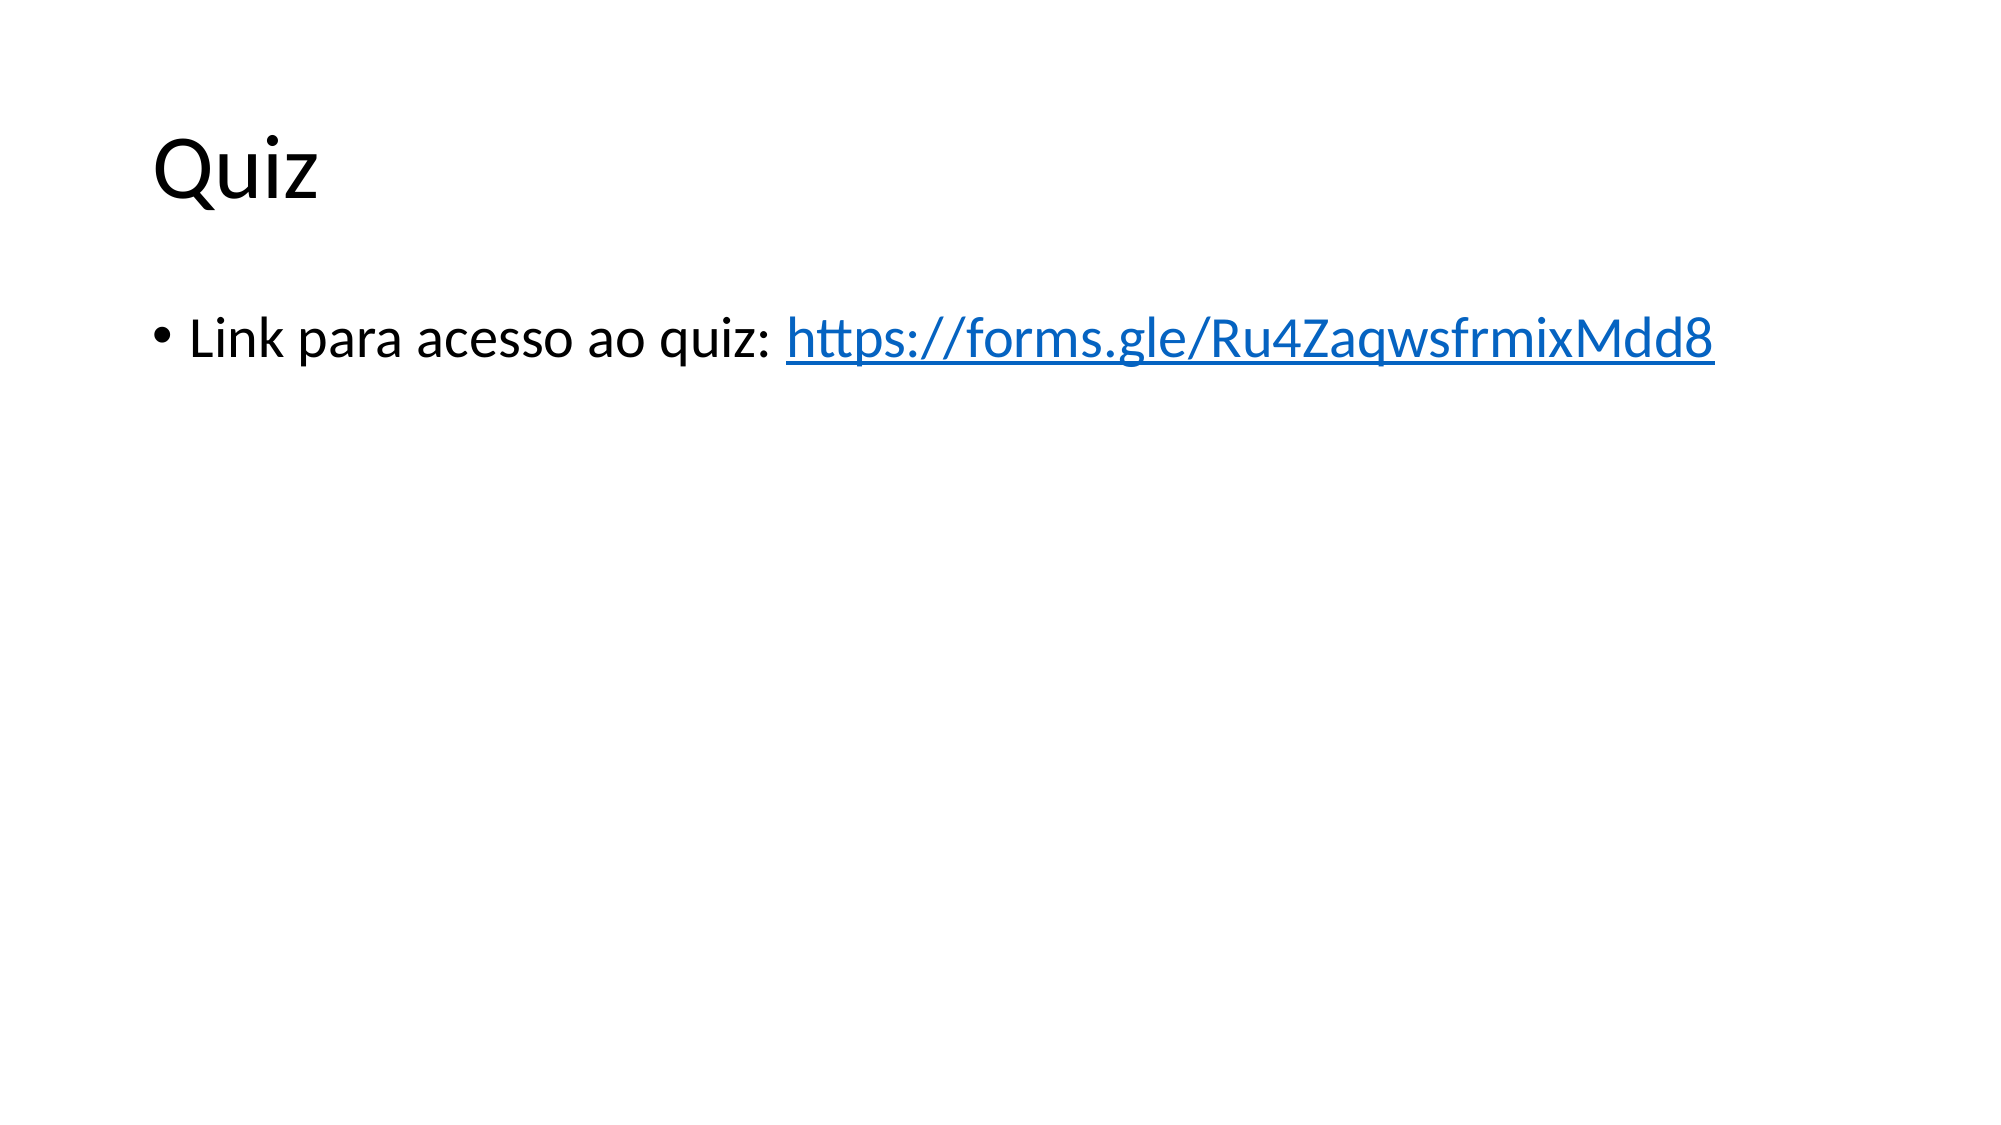

# Quiz
Link para acesso ao quiz: https://forms.gle/Ru4ZaqwsfrmixMdd8